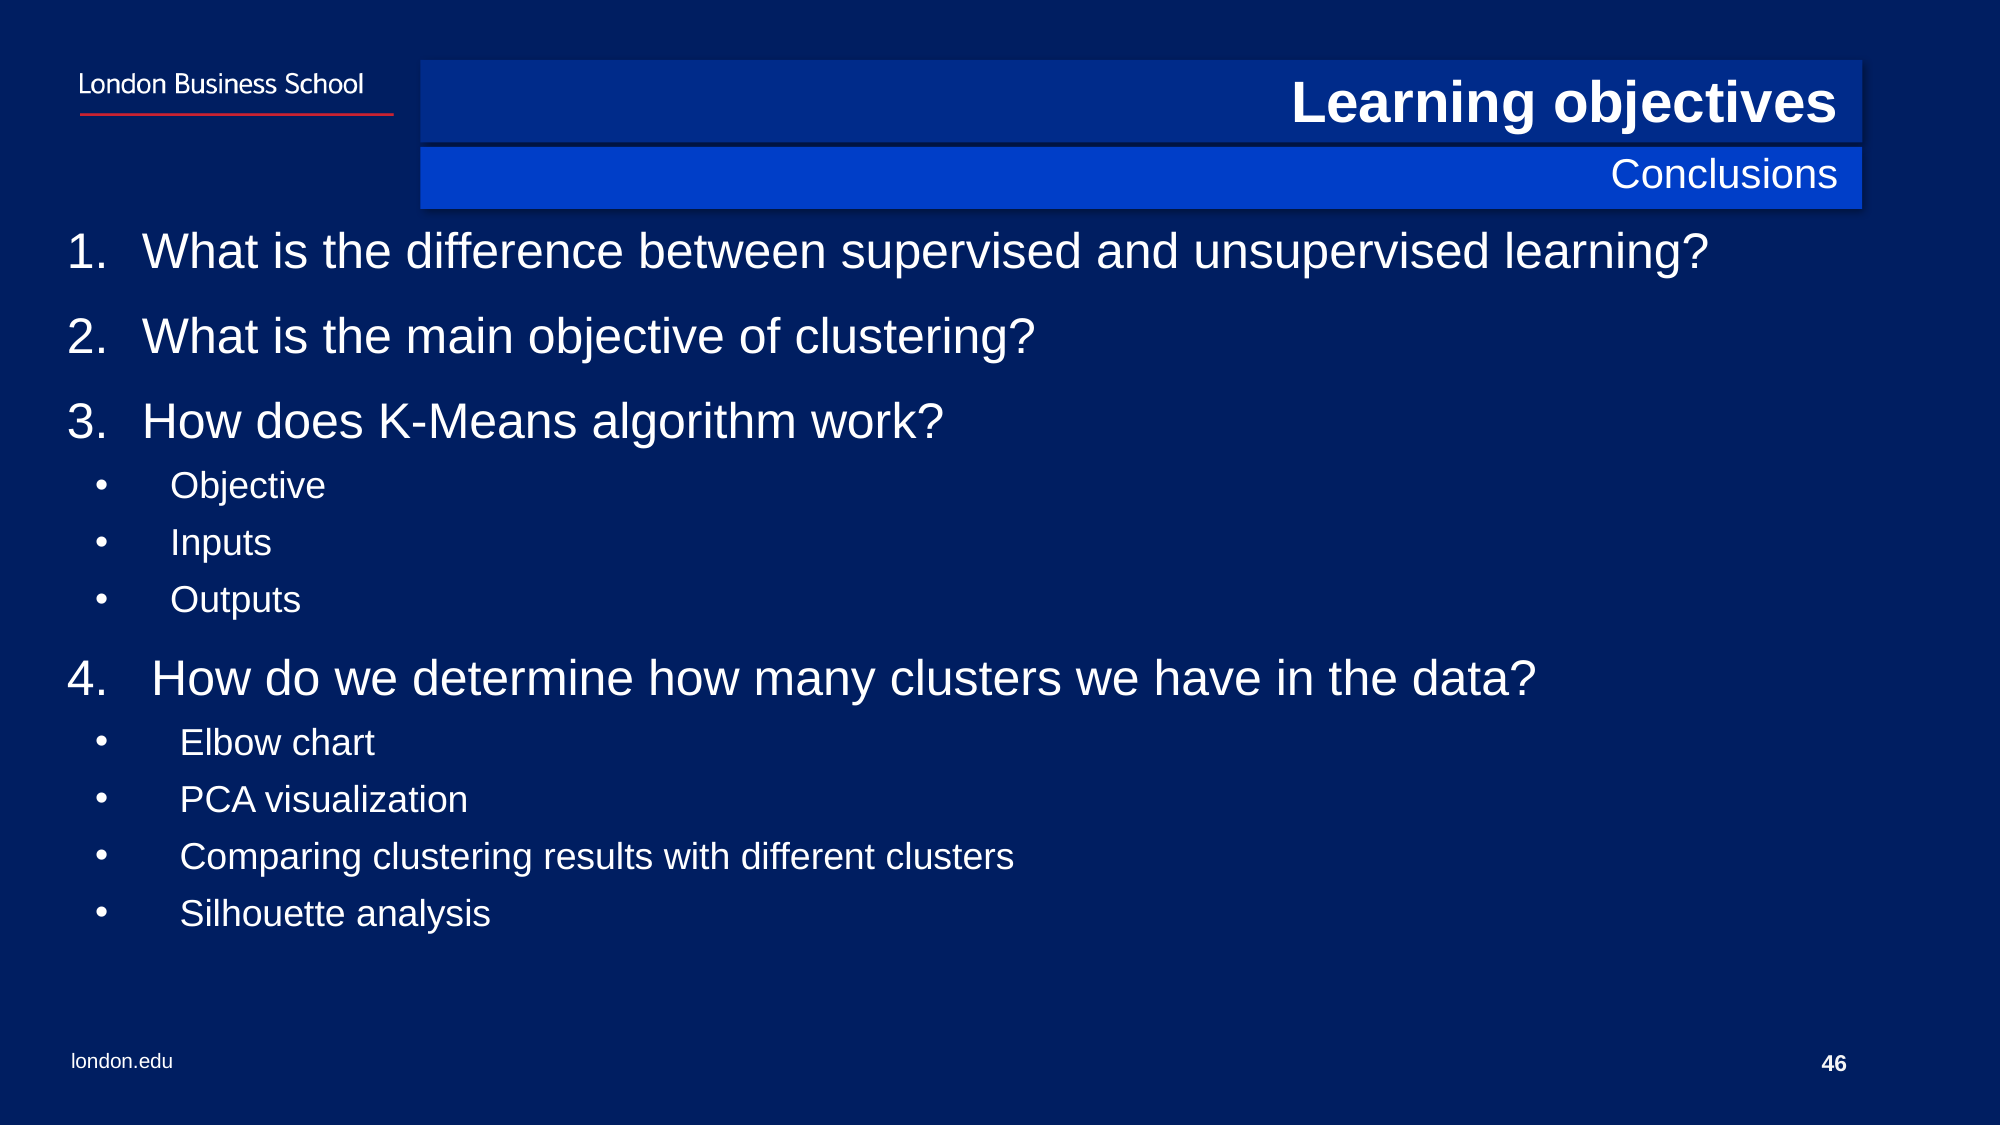

# Learning objectives
Conclusions
What is the difference between supervised and unsupervised learning?
What is the main objective of clustering?
How does K-Means algorithm work?
Objective
Inputs
Outputs
How do we determine how many clusters we have in the data?
Elbow chart
PCA visualization
Comparing clustering results with different clusters
Silhouette analysis